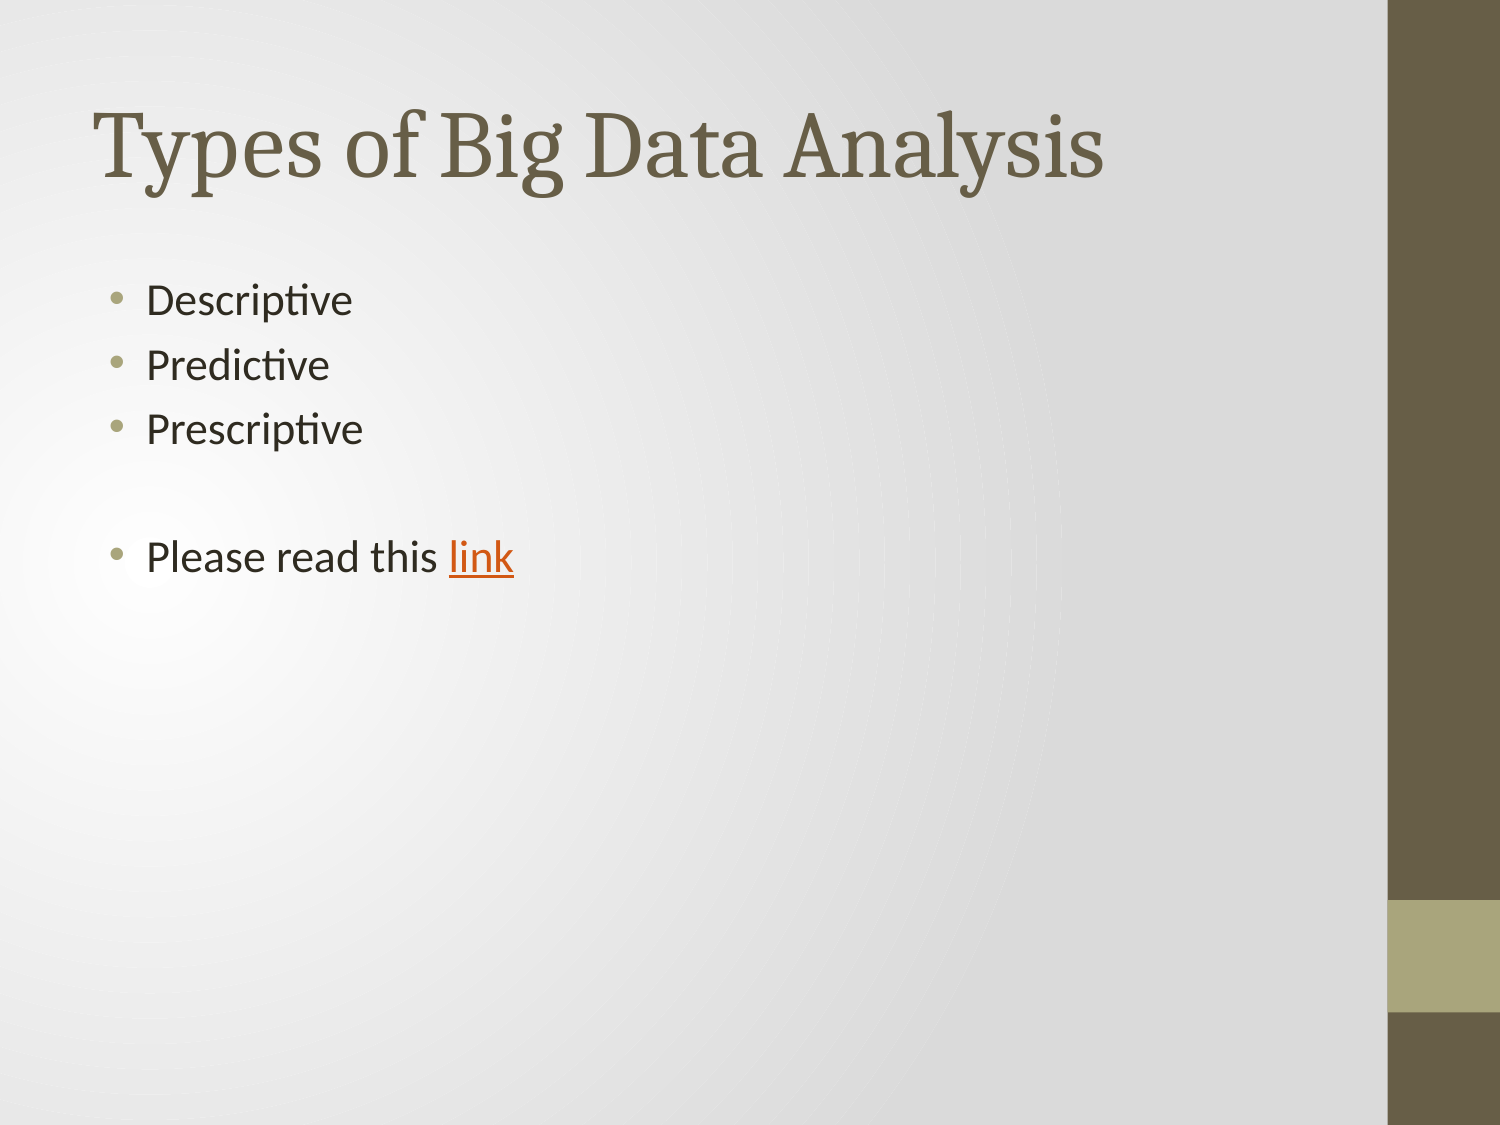

# Types of Big Data Analysis
Descriptive
Predictive
Prescriptive

Please read this link